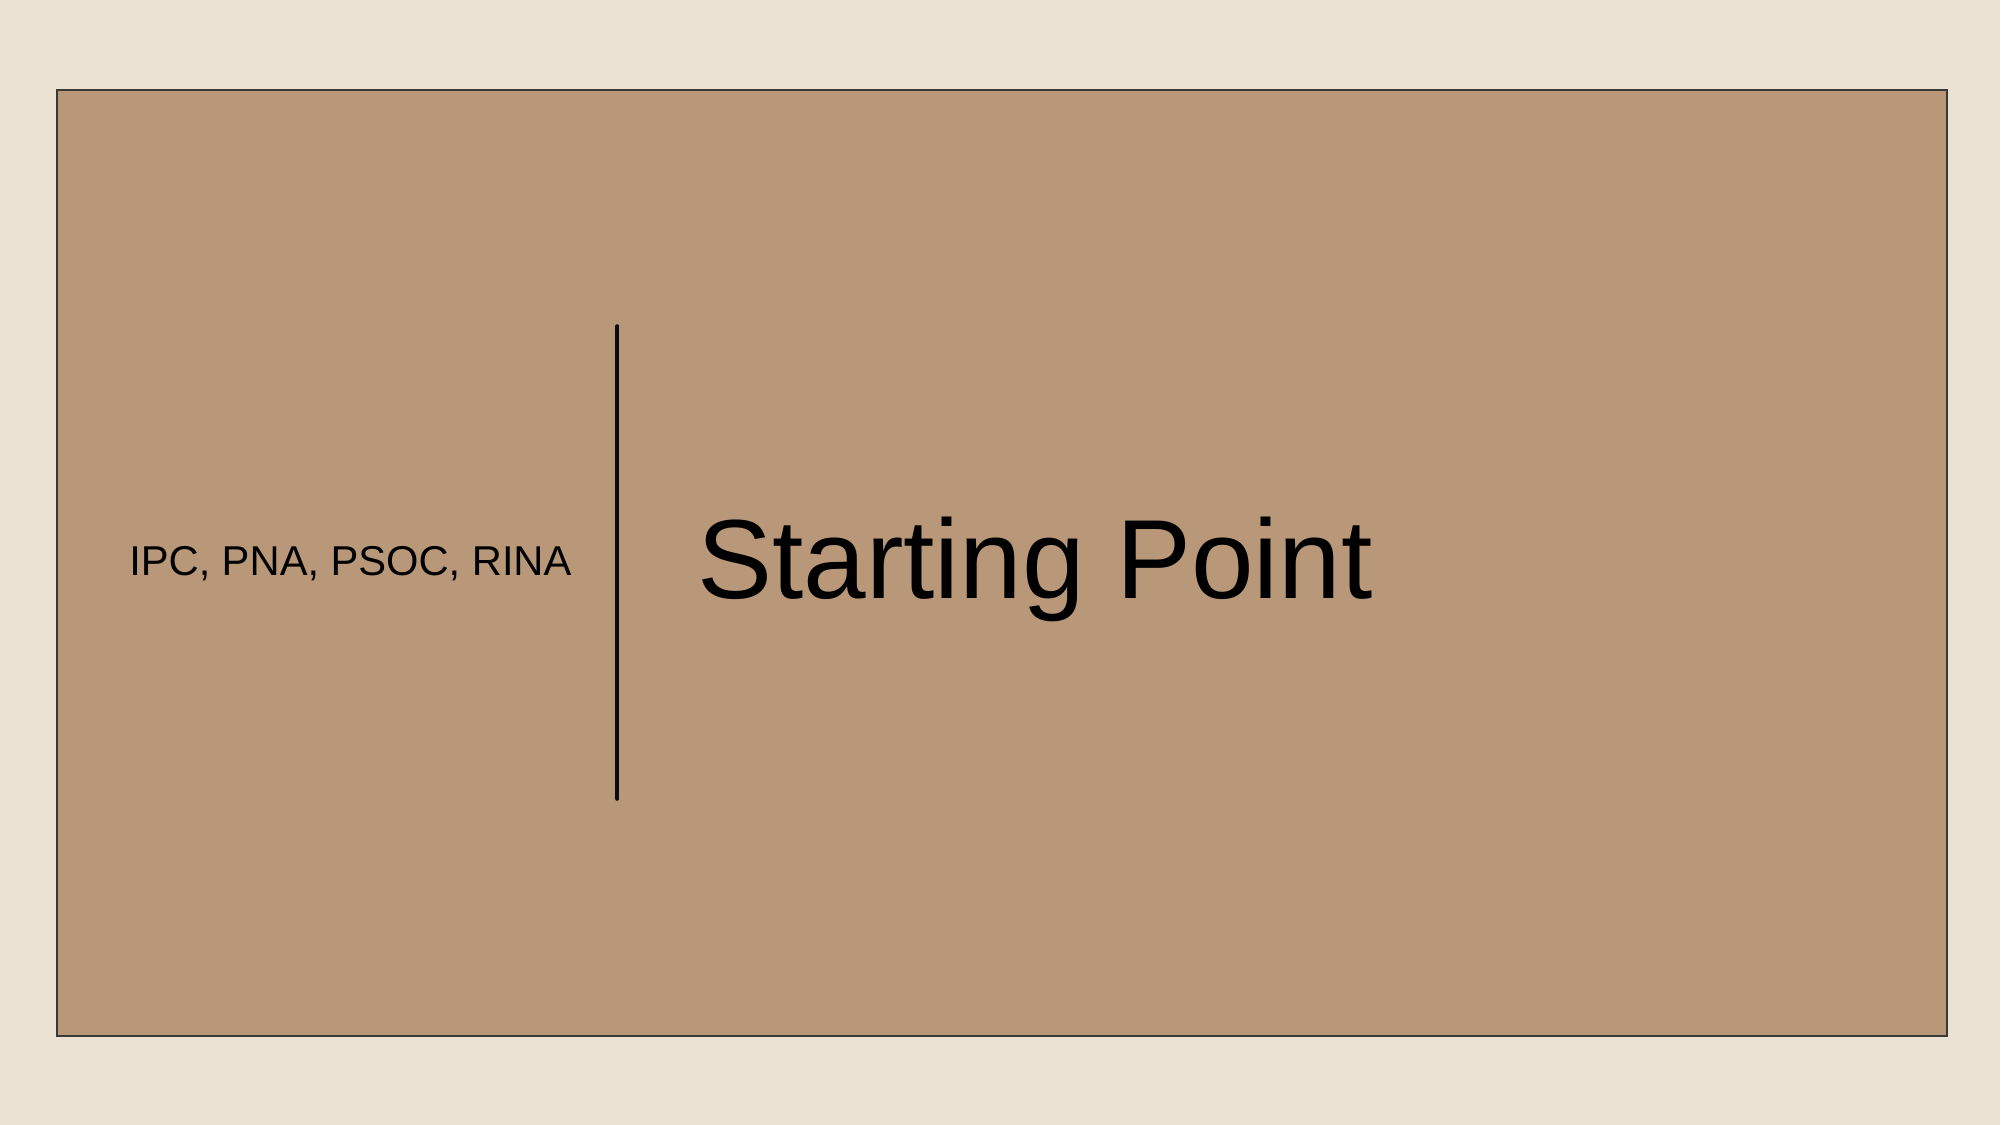

IPC, PNA, PSOC, RINA
# Starting Point